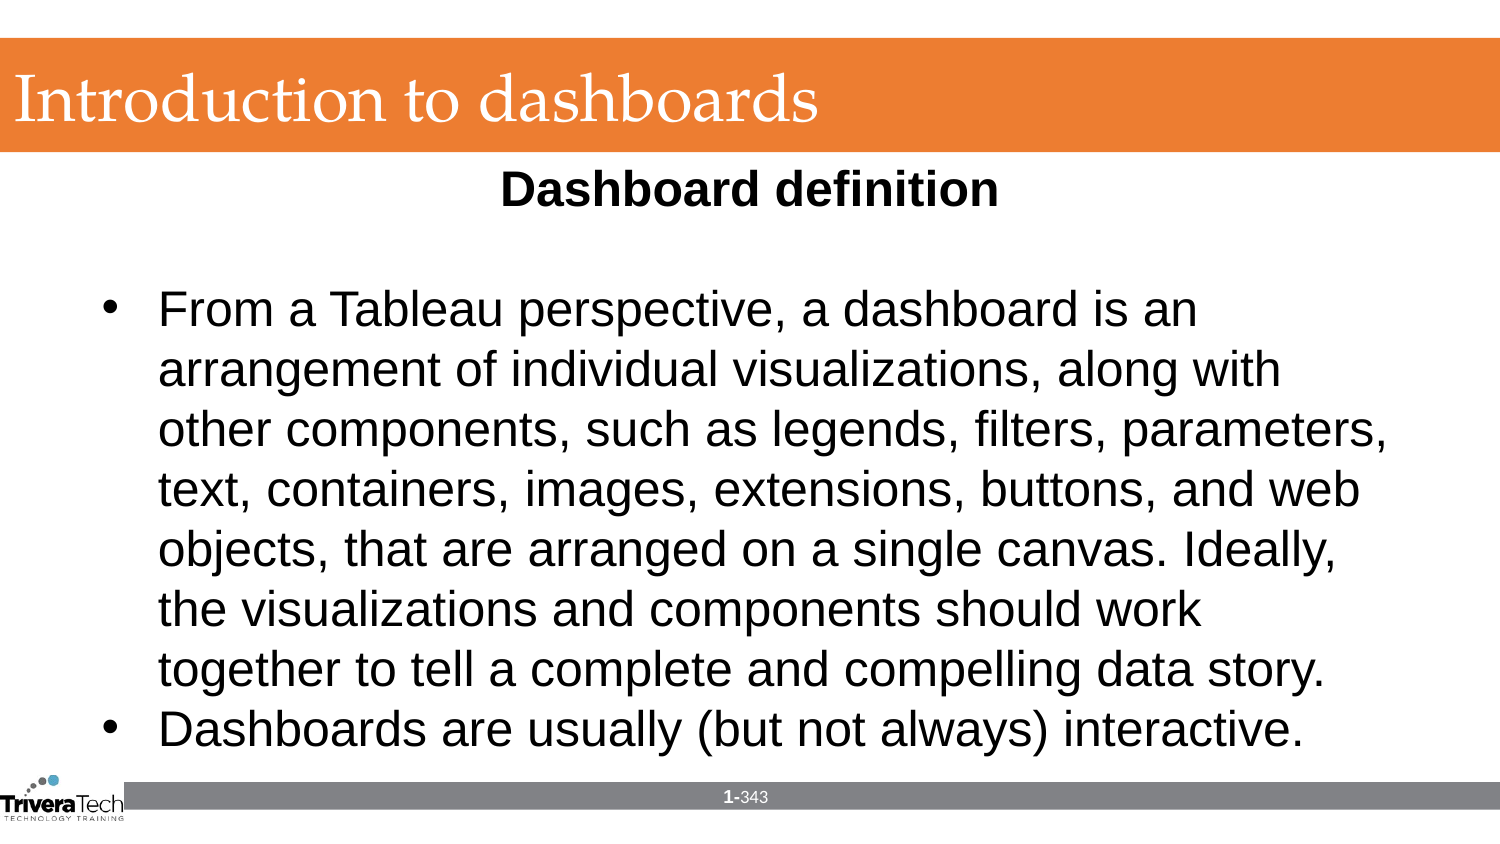

Introduction to dashboards
Dashboard definition

From a Tableau perspective, a dashboard is an arrangement of individual visualizations, along with other components, such as legends, filters, parameters, text, containers, images, extensions, buttons, and web objects, that are arranged on a single canvas. Ideally, the visualizations and components should work together to tell a complete and compelling data story.
Dashboards are usually (but not always) interactive.
1-343